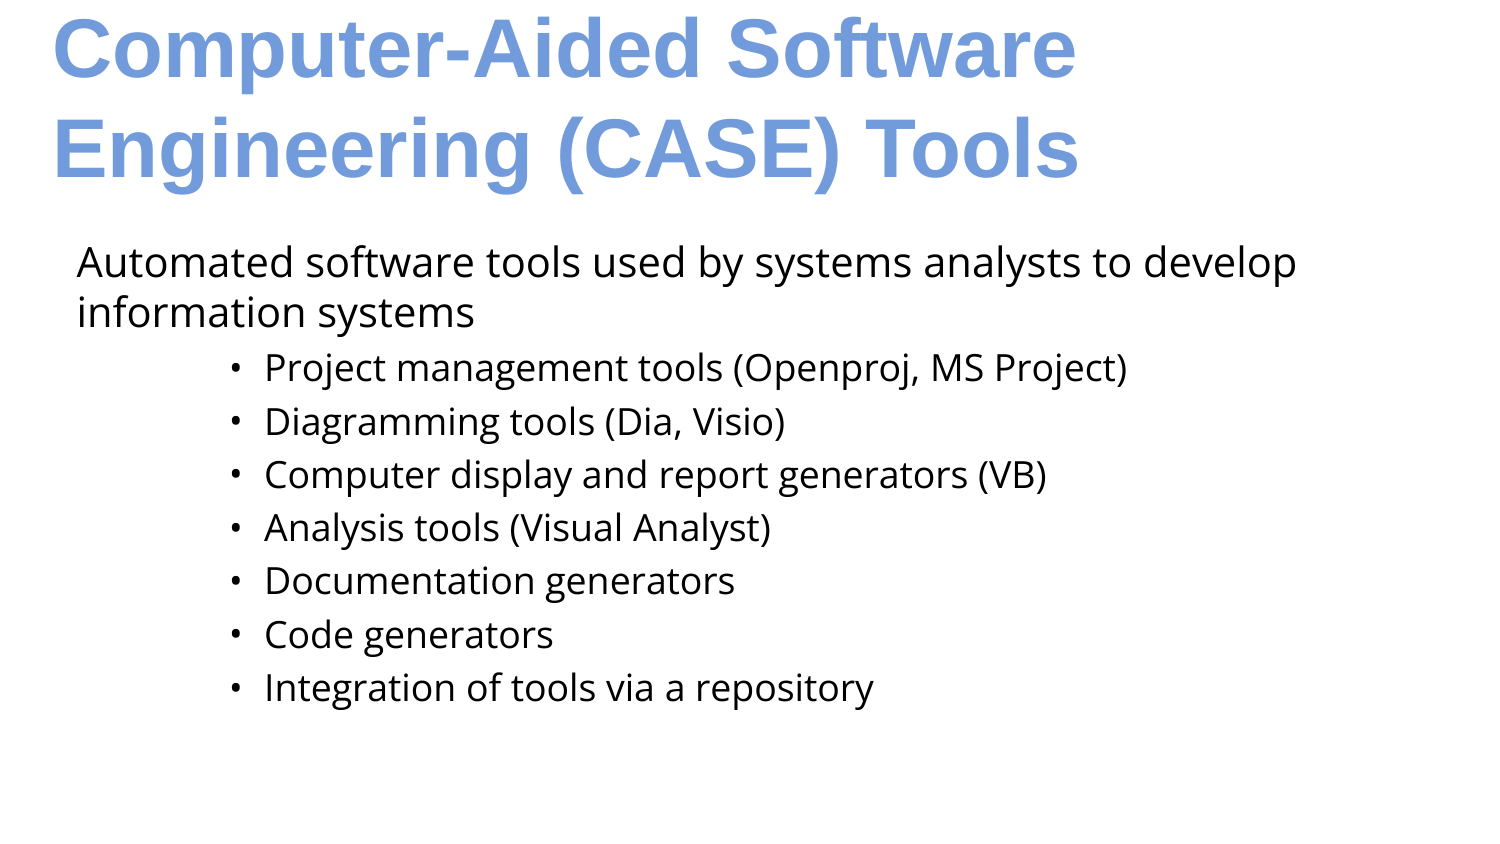

Computer-Aided Software Engineering (CASE) Tools
Automated software tools used by systems analysts to develop information systems
Project management tools (Openproj, MS Project)
Diagramming tools (Dia, Visio)
Computer display and report generators (VB)
Analysis tools (Visual Analyst)
Documentation generators
Code generators
Integration of tools via a repository